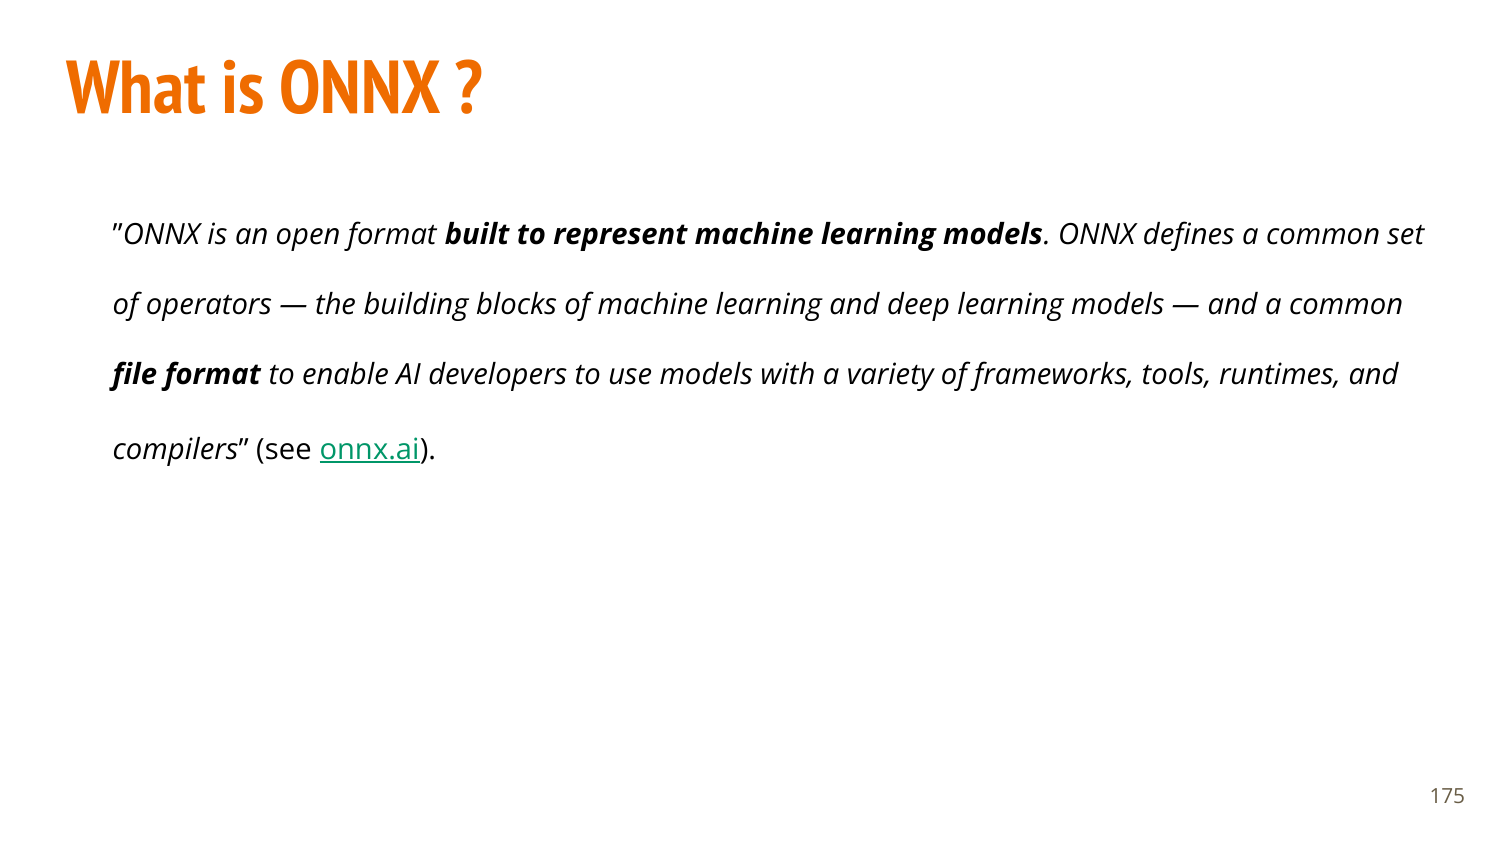

# What is ONNX ?
”ONNX is an open format built to represent machine learning models. ONNX defines a common set of operators — the building blocks of machine learning and deep learning models — and a common file format to enable AI developers to use models with a variety of frameworks, tools, runtimes, and compilers” (see onnx.ai).
175